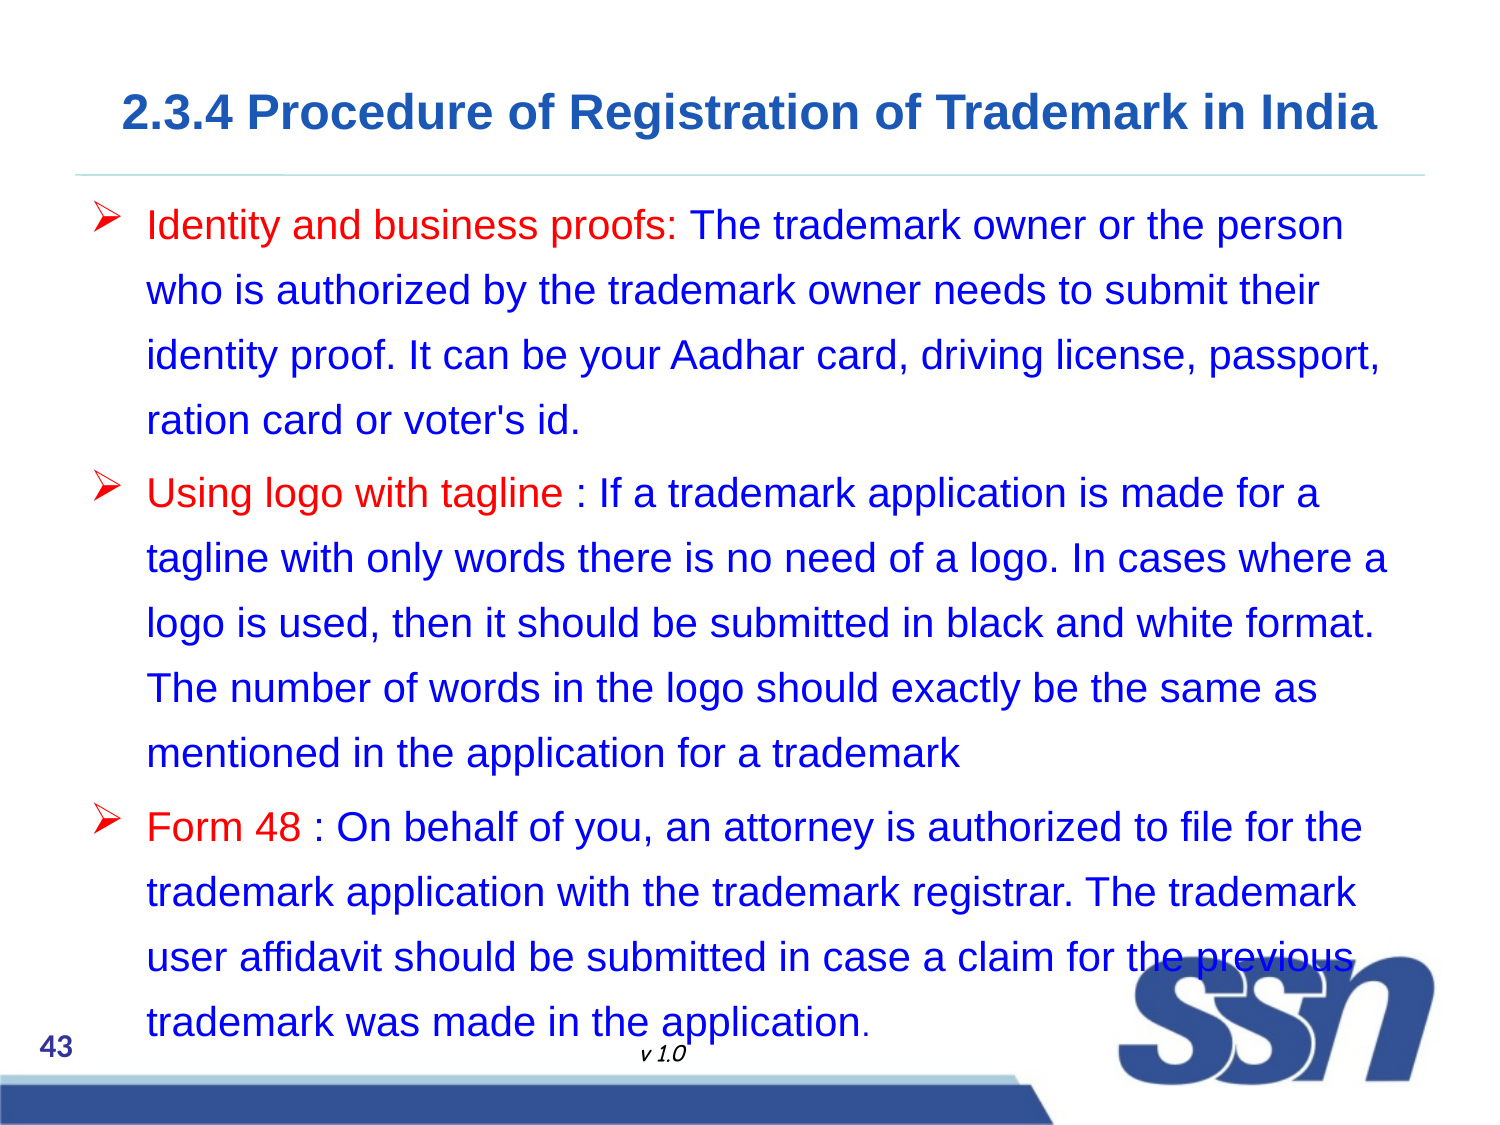

# 2.3.4 Procedure of Registration of Trademark in India
Identity and business proofs: The trademark owner or the person who is authorized by the trademark owner needs to submit their identity proof. It can be your Aadhar card, driving license, passport, ration card or voter's id.
Using logo with tagline : If a trademark application is made for a tagline with only words there is no need of a logo. In cases where a logo is used, then it should be submitted in black and white format. The number of words in the logo should exactly be the same as mentioned in the application for a trademark
Form 48 : On behalf of you, an attorney is authorized to file for the trademark application with the trademark registrar. The trademark user affidavit should be submitted in case a claim for the previous trademark was made in the application.